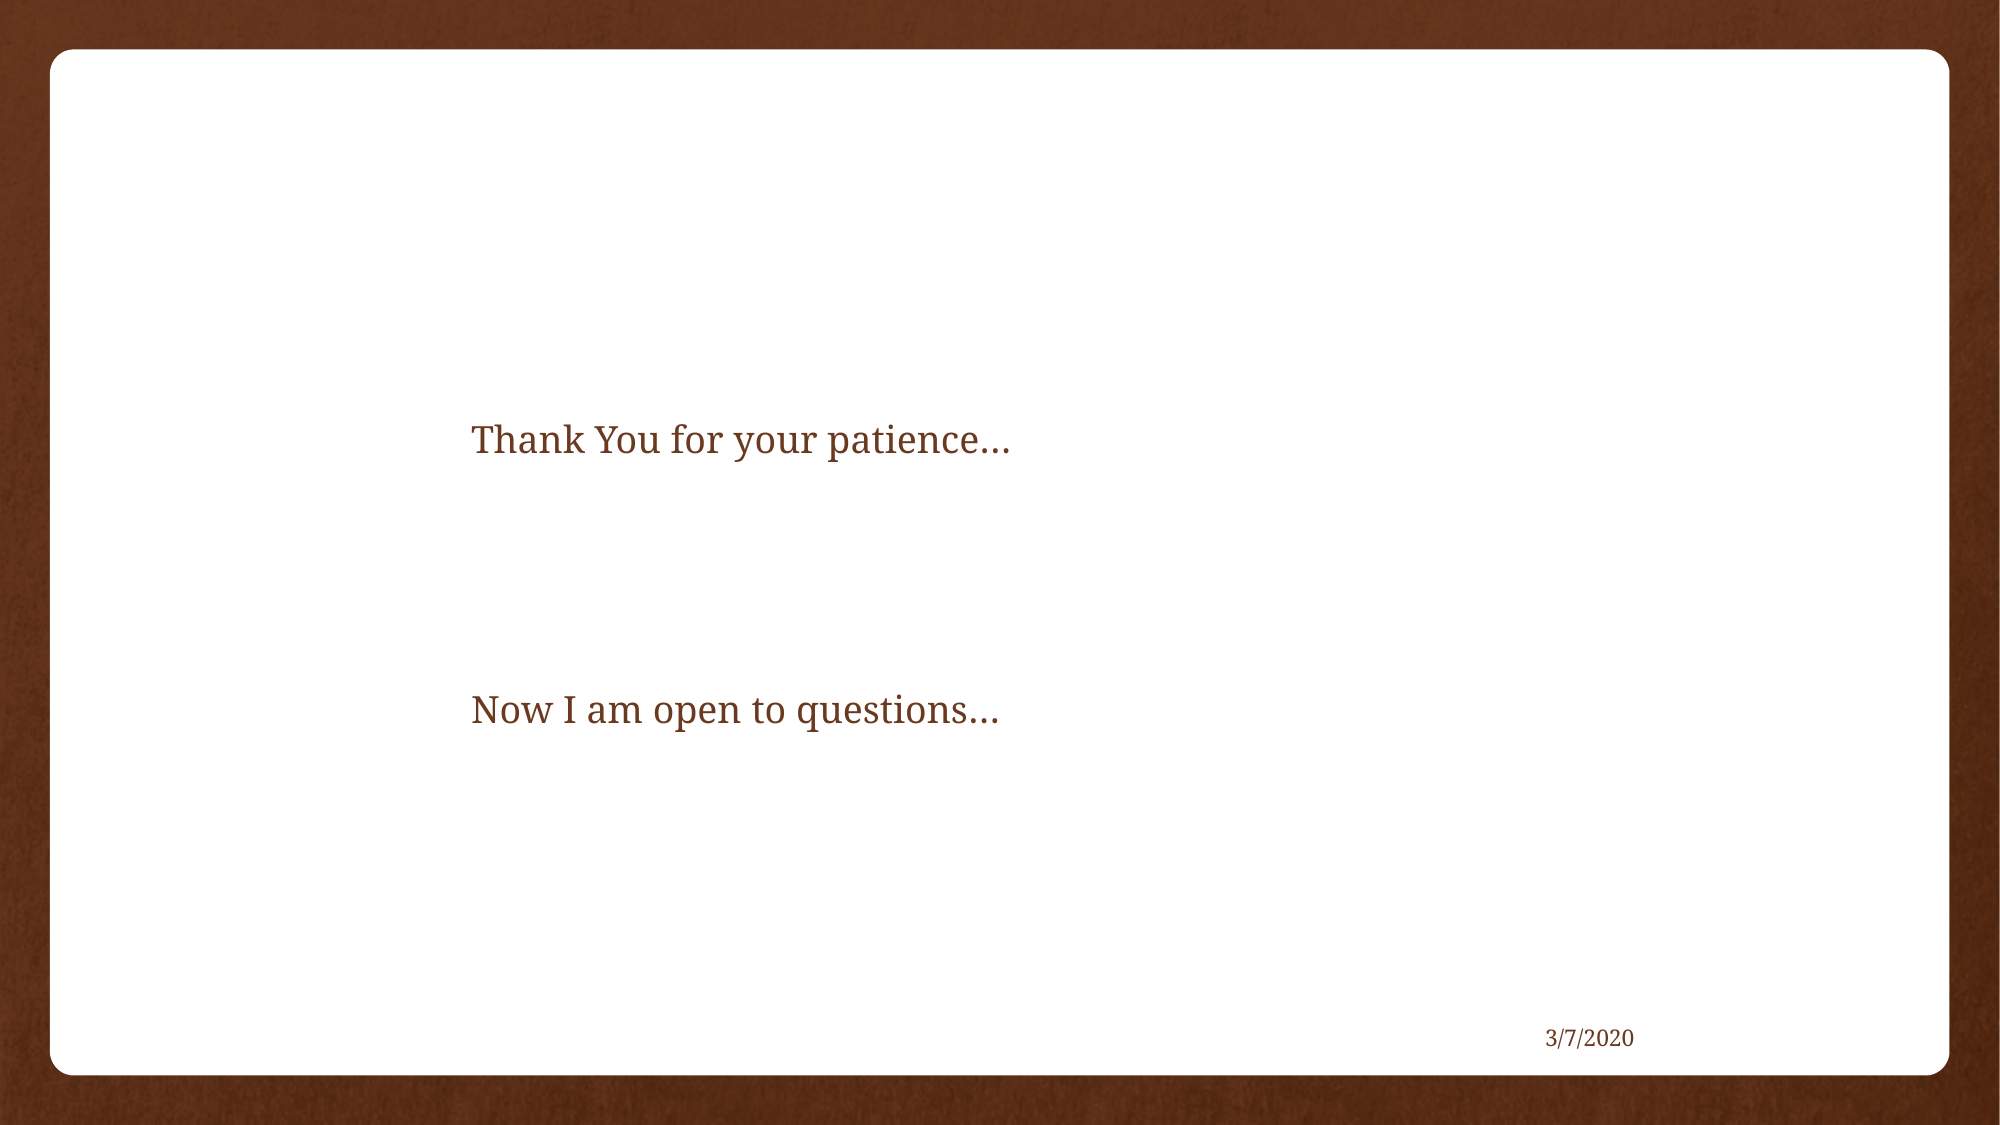

Thank You for your patience…

Now I am open to questions…
3/7/2020